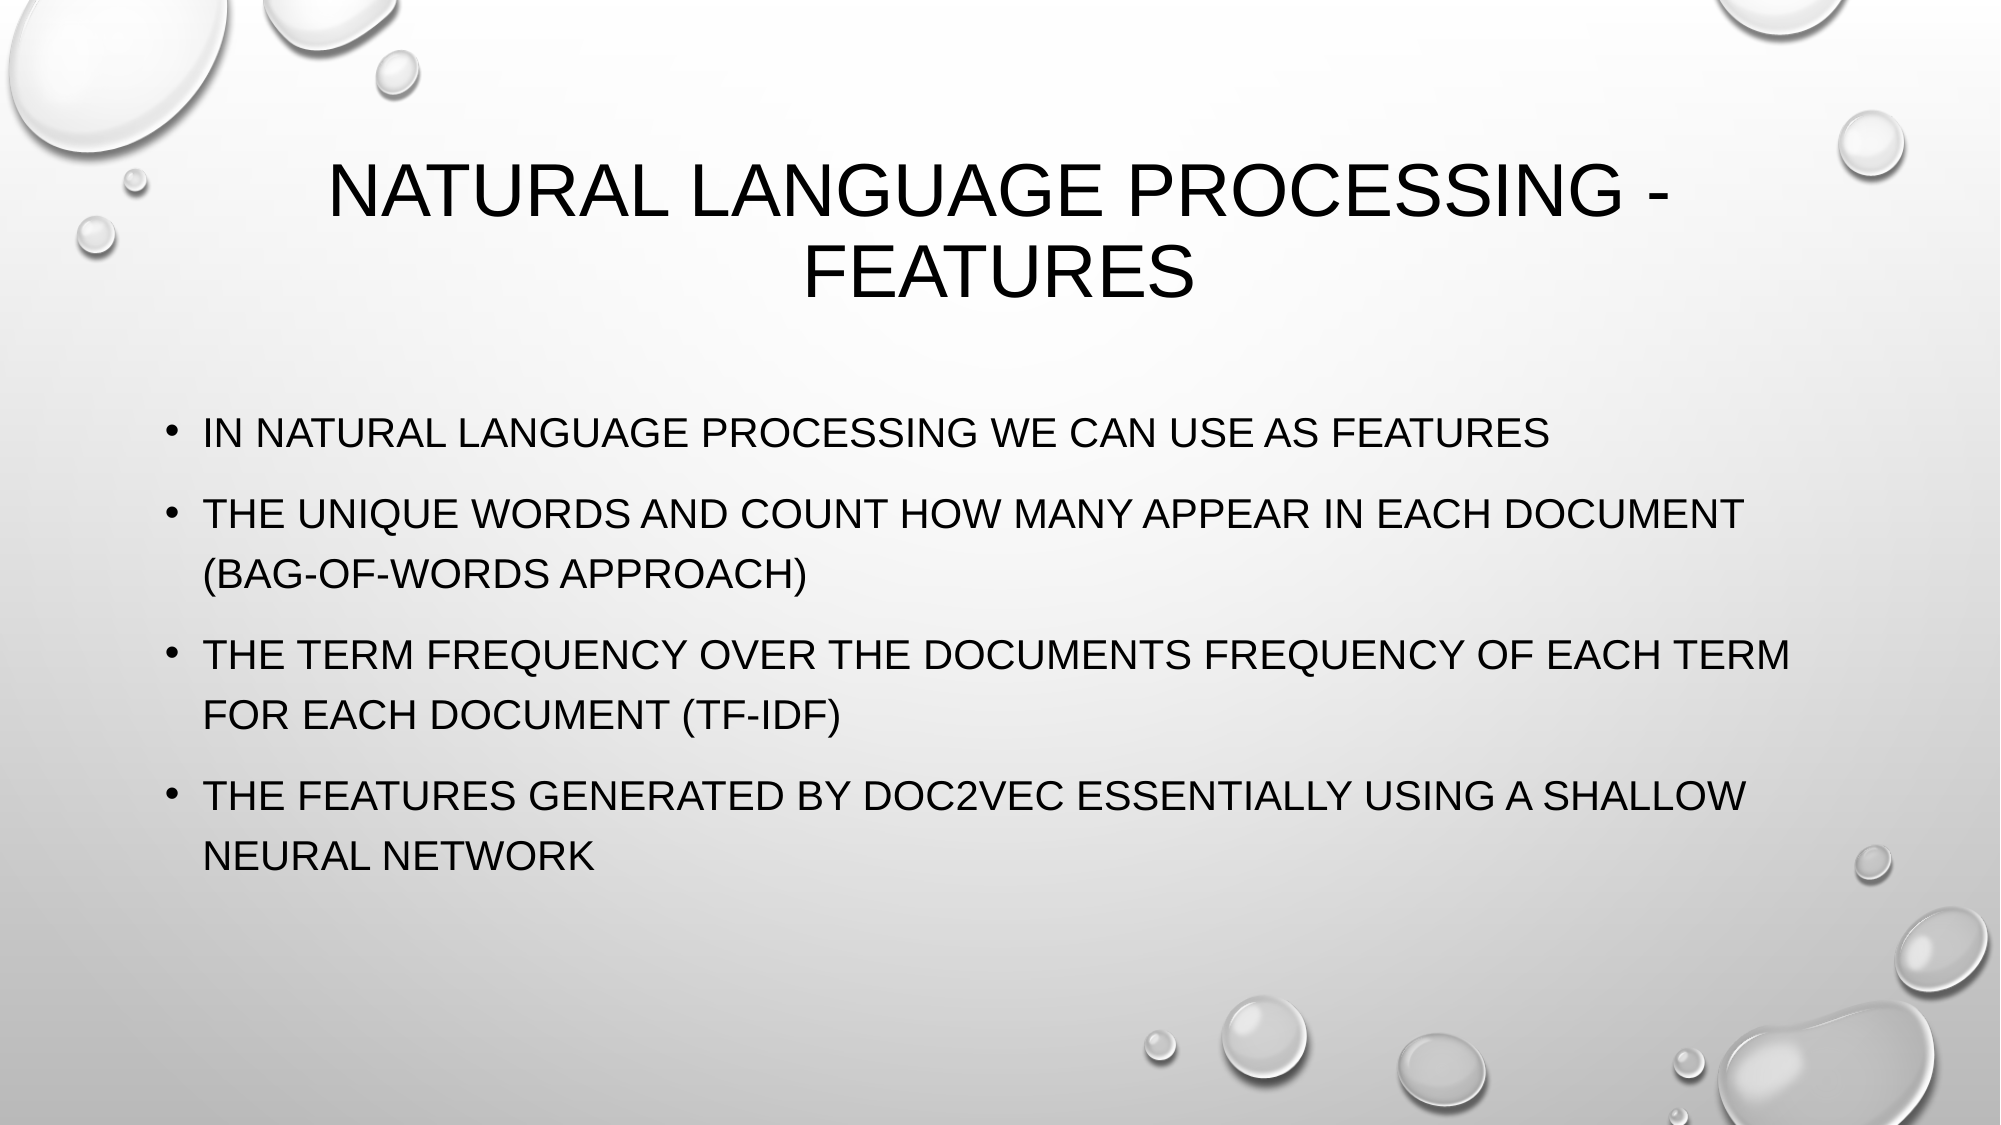

# Natural language processing - features
In natural language processing we can use as features
The unique words and count how many appear in each document (bag-of-words approach)
The term frequency over the documents frequency of each term for each document (tf-idf)
The features generated by doc2vec essentially using a shallow neural network